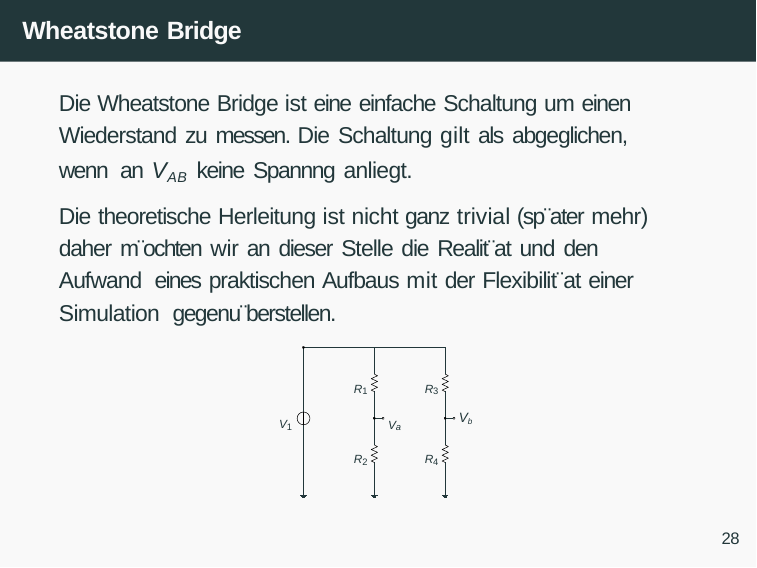

# Wheatstone Bridge
Die Wheatstone Bridge ist eine einfache Schaltung um einen  Wiederstand zu messen. Die Schaltung gilt als abgeglichen, wenn  an VAB  keine Spannng anliegt.
Die theoretische Herleitung ist nicht ganz trivial (sp¨ater mehr)  daher m¨ochten wir an dieser Stelle die Realit¨at und den Aufwand  eines praktischen Aufbaus mit der Flexibilit¨at einer Simulation  gegenu¨berstellen.

R1
R3

Vb
V1
Va

R2
R4

28